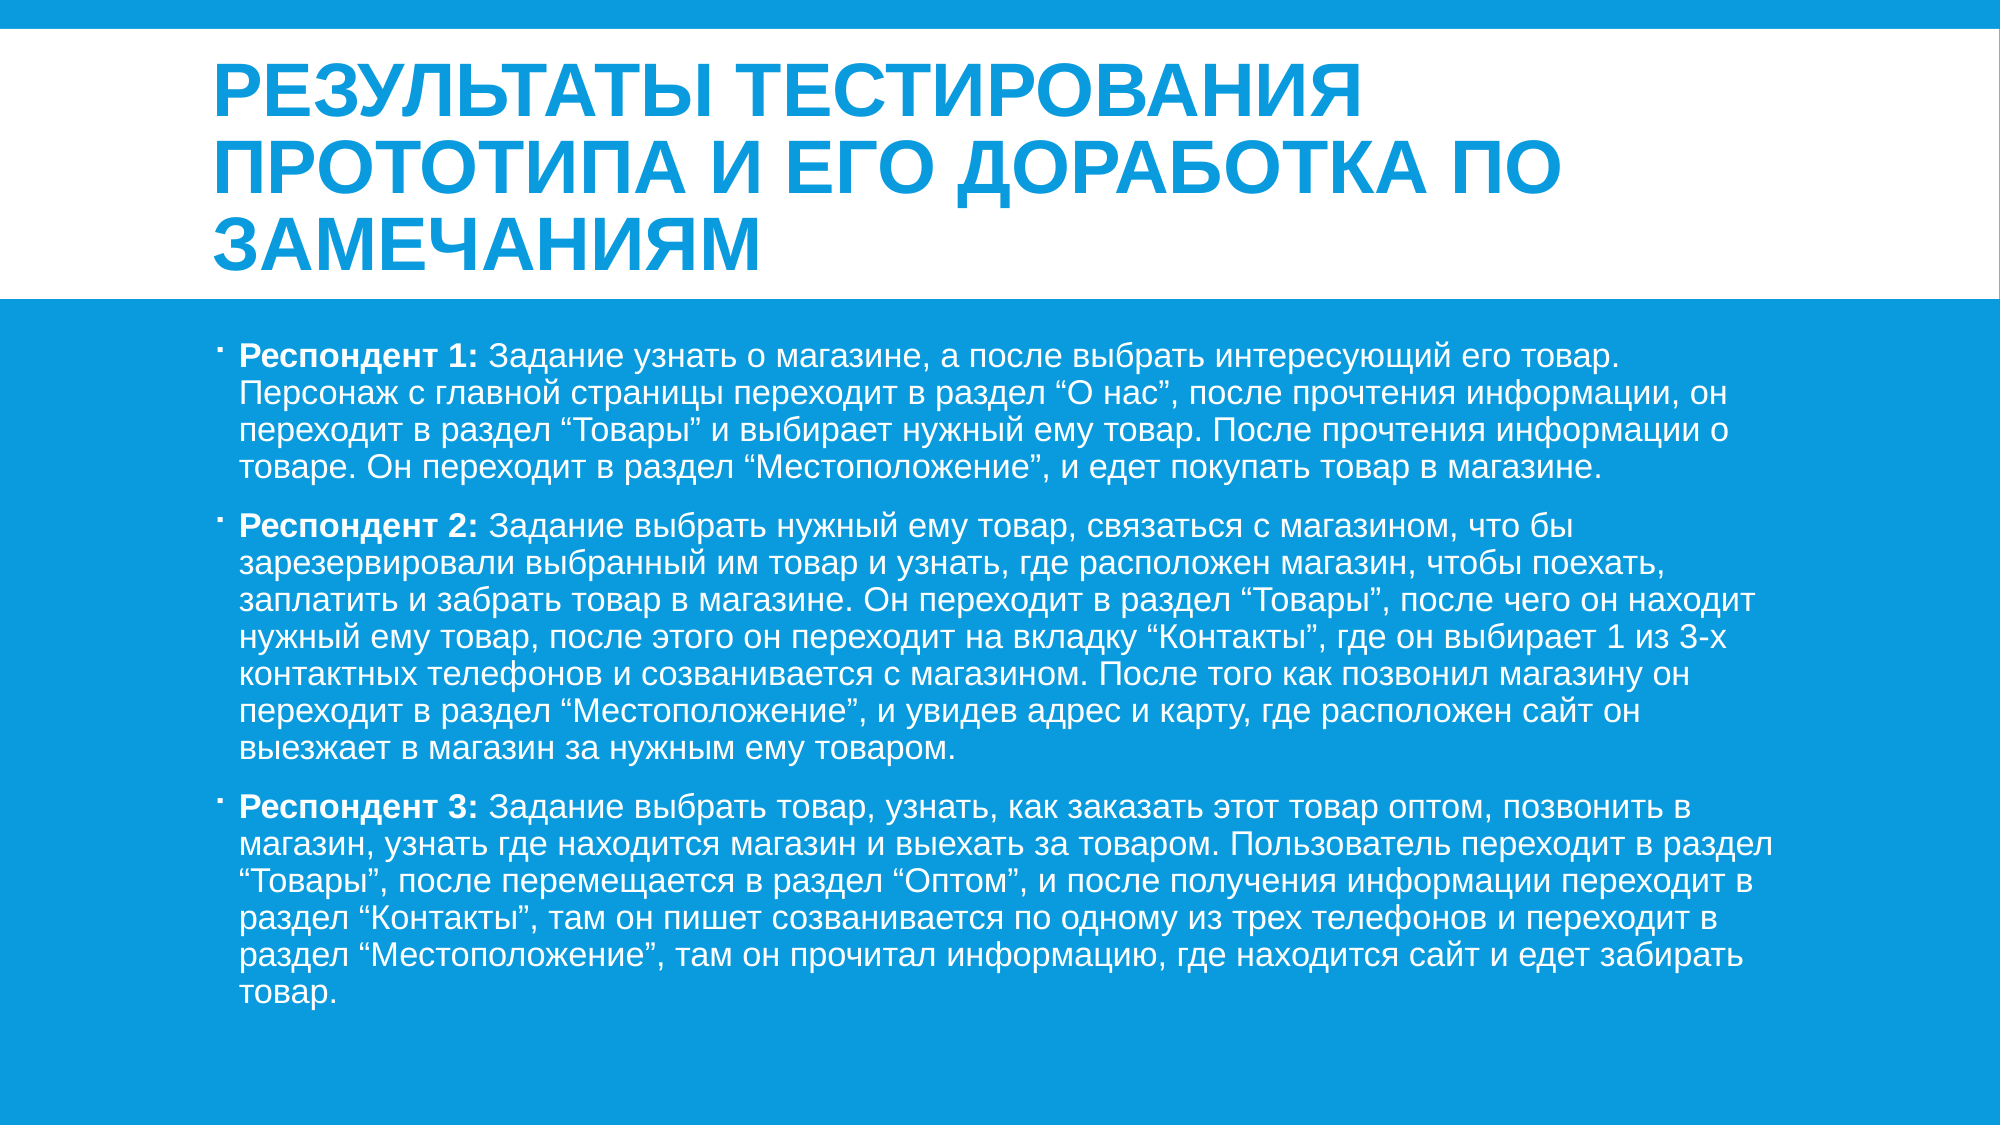

# Результаты тестирования прототипа и его доработка по замечаниям
Респондент 1: Задание узнать о магазине, а после выбрать интересующий его товар. Персонаж с главной страницы переходит в раздел “О нас”, после прочтения информации, он переходит в раздел “Товары” и выбирает нужный ему товар. После прочтения информации о товаре. Он переходит в раздел “Местоположение”, и едет покупать товар в магазине.
Респондент 2: Задание выбрать нужный ему товар, связаться с магазином, что бы зарезервировали выбранный им товар и узнать, где расположен магазин, чтобы поехать, заплатить и забрать товар в магазине. Он переходит в раздел “Товары”, после чего он находит нужный ему товар, после этого он переходит на вкладку “Контакты”, где он выбирает 1 из 3-х контактных телефонов и созванивается с магазином. После того как позвонил магазину он переходит в раздел “Местоположение”, и увидев адрес и карту, где расположен сайт он выезжает в магазин за нужным ему товаром.
Респондент 3: Задание выбрать товар, узнать, как заказать этот товар оптом, позвонить в магазин, узнать где находится магазин и выехать за товаром. Пользователь переходит в раздел “Товары”, после перемещается в раздел “Оптом”, и после получения информации переходит в раздел “Контакты”, там он пишет созванивается по одному из трех телефонов и переходит в раздел “Местоположение”, там он прочитал информацию, где находится сайт и едет забирать товар.